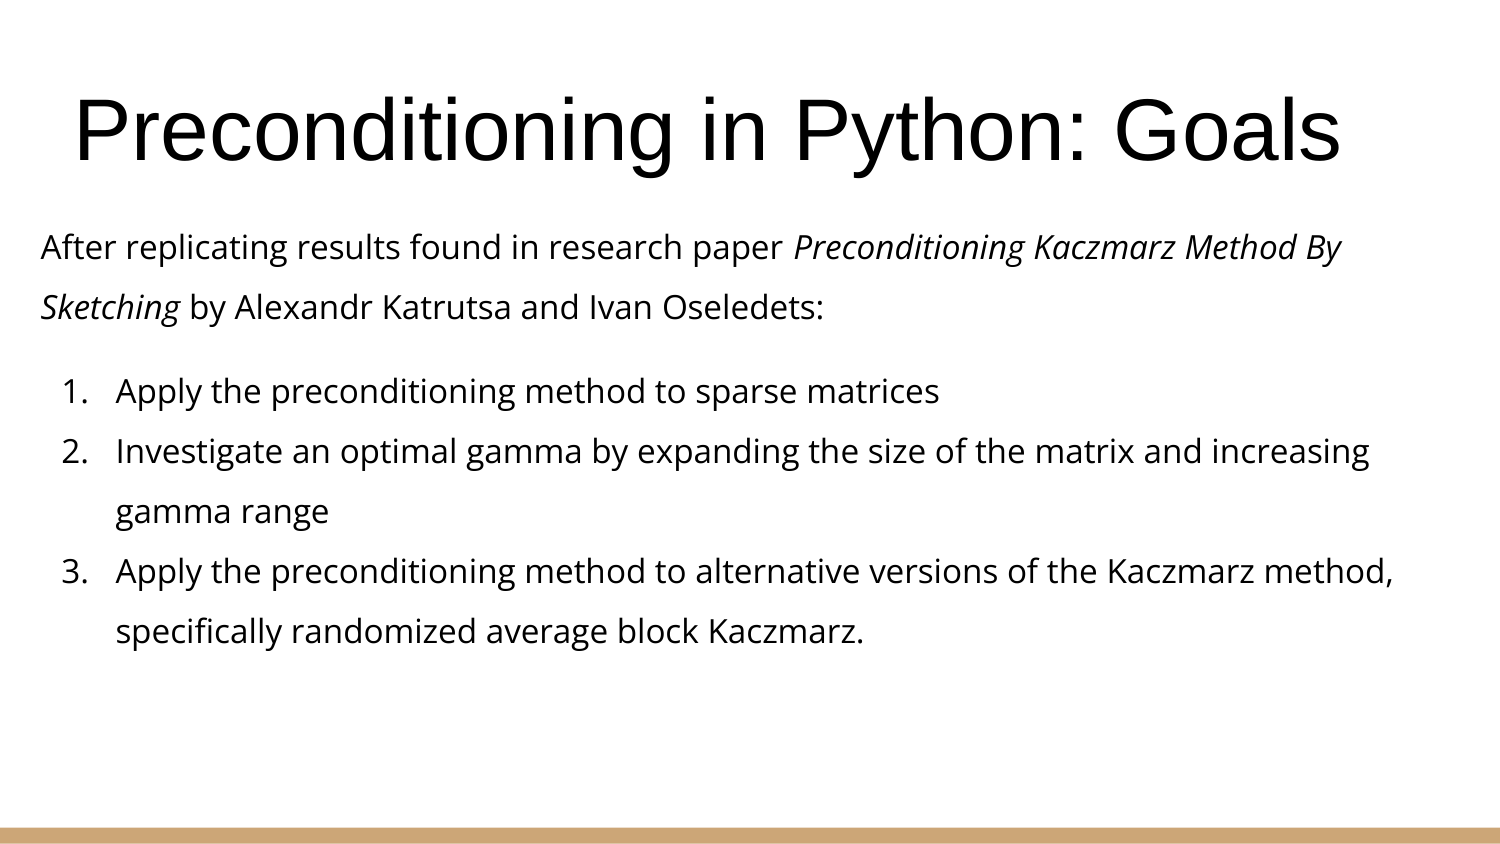

# Preconditioning in Python: Goals

After replicating results found in research paper Preconditioning Kaczmarz Method By Sketching by Alexandr Katrutsa and Ivan Oseledets:
Apply the preconditioning method to sparse matrices
Investigate an optimal gamma by expanding the size of the matrix and increasing gamma range
Apply the preconditioning method to alternative versions of the Kaczmarz method, specifically randomized average block Kaczmarz.